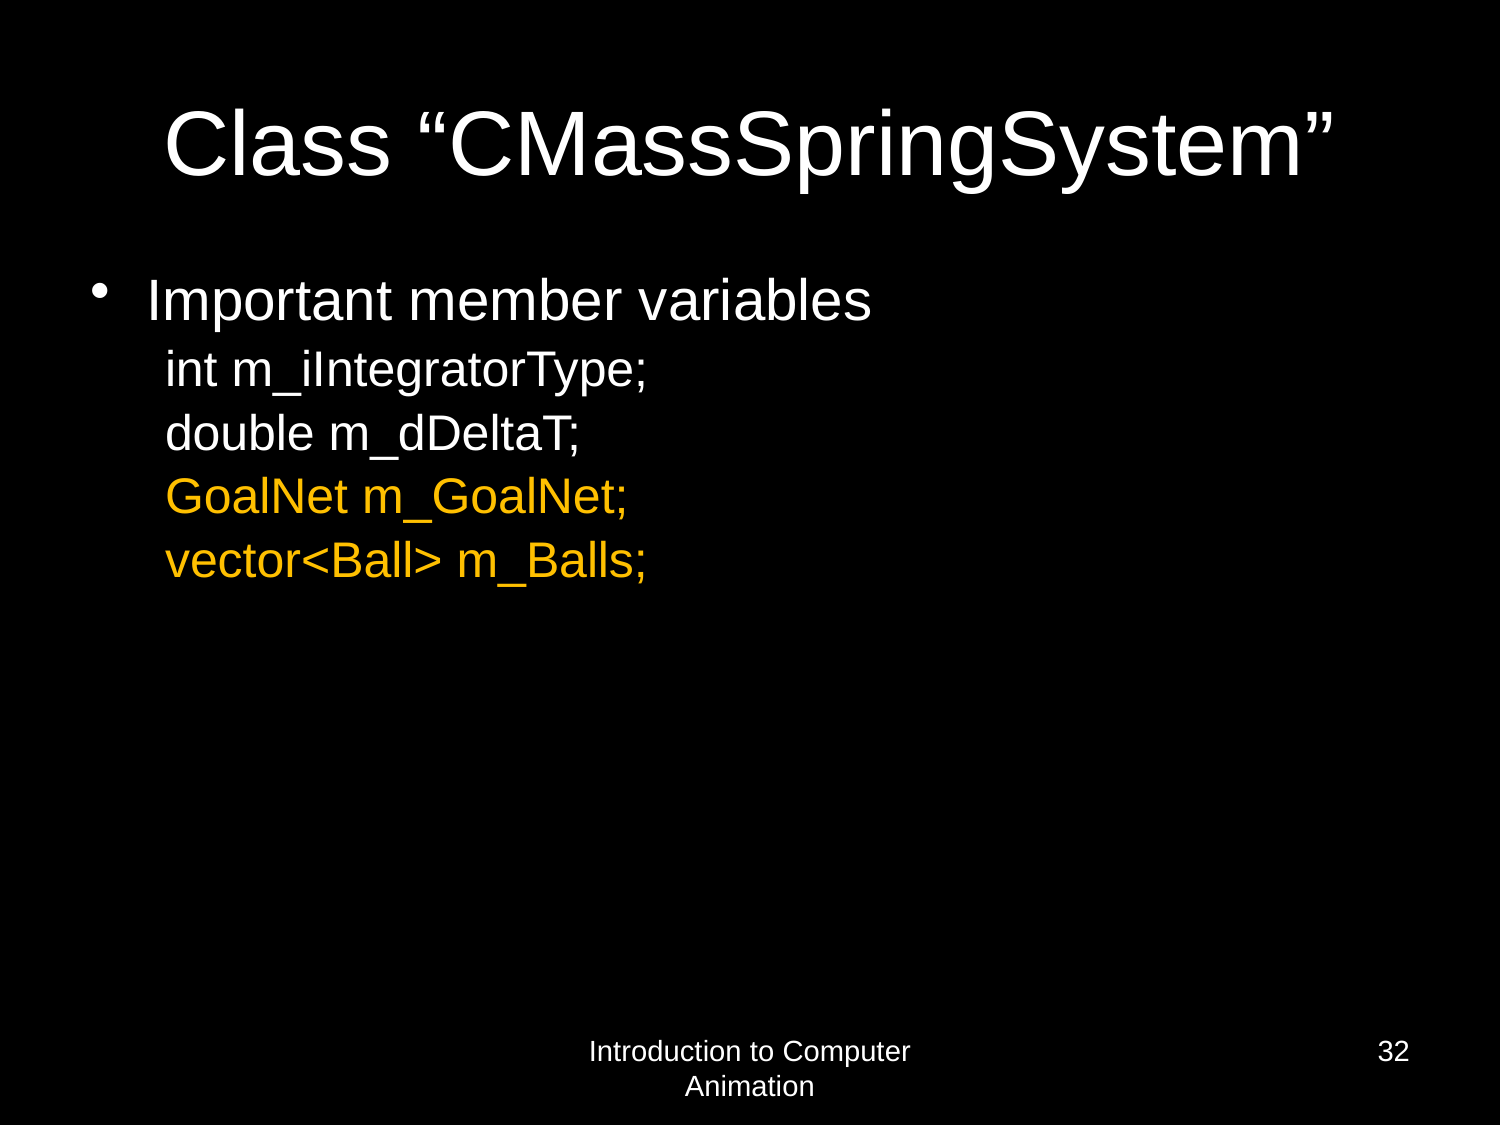

# Class “CMassSpringSystem”
Important member variables
int m_iIntegratorType;
double m_dDeltaT;
GoalNet m_GoalNet;
vector<Ball> m_Balls;

Introduction to Computer Animation
32